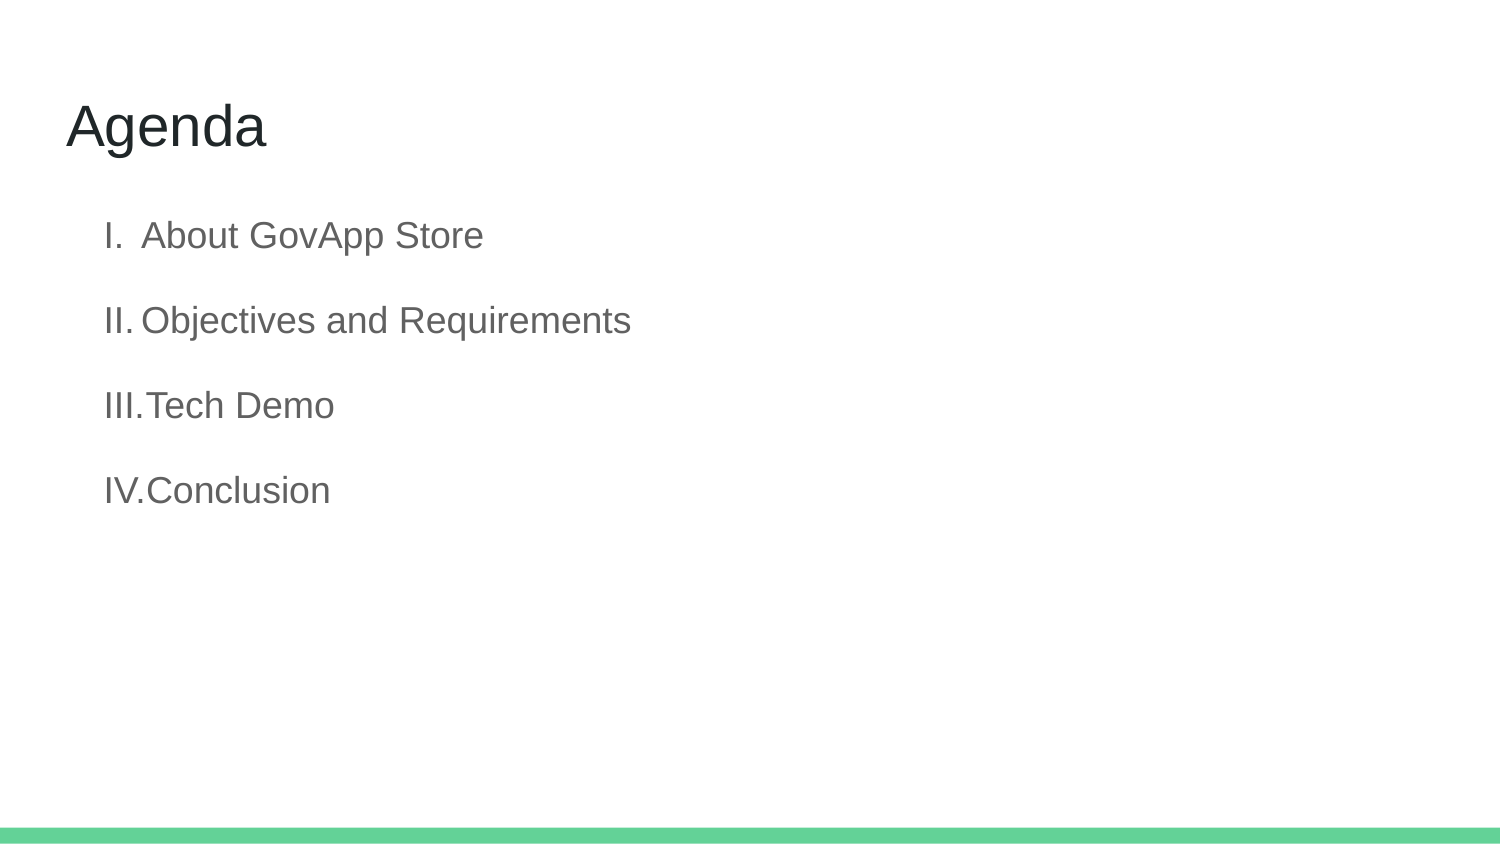

# Agenda
About GovApp Store
Objectives and Requirements
Tech Demo
Conclusion